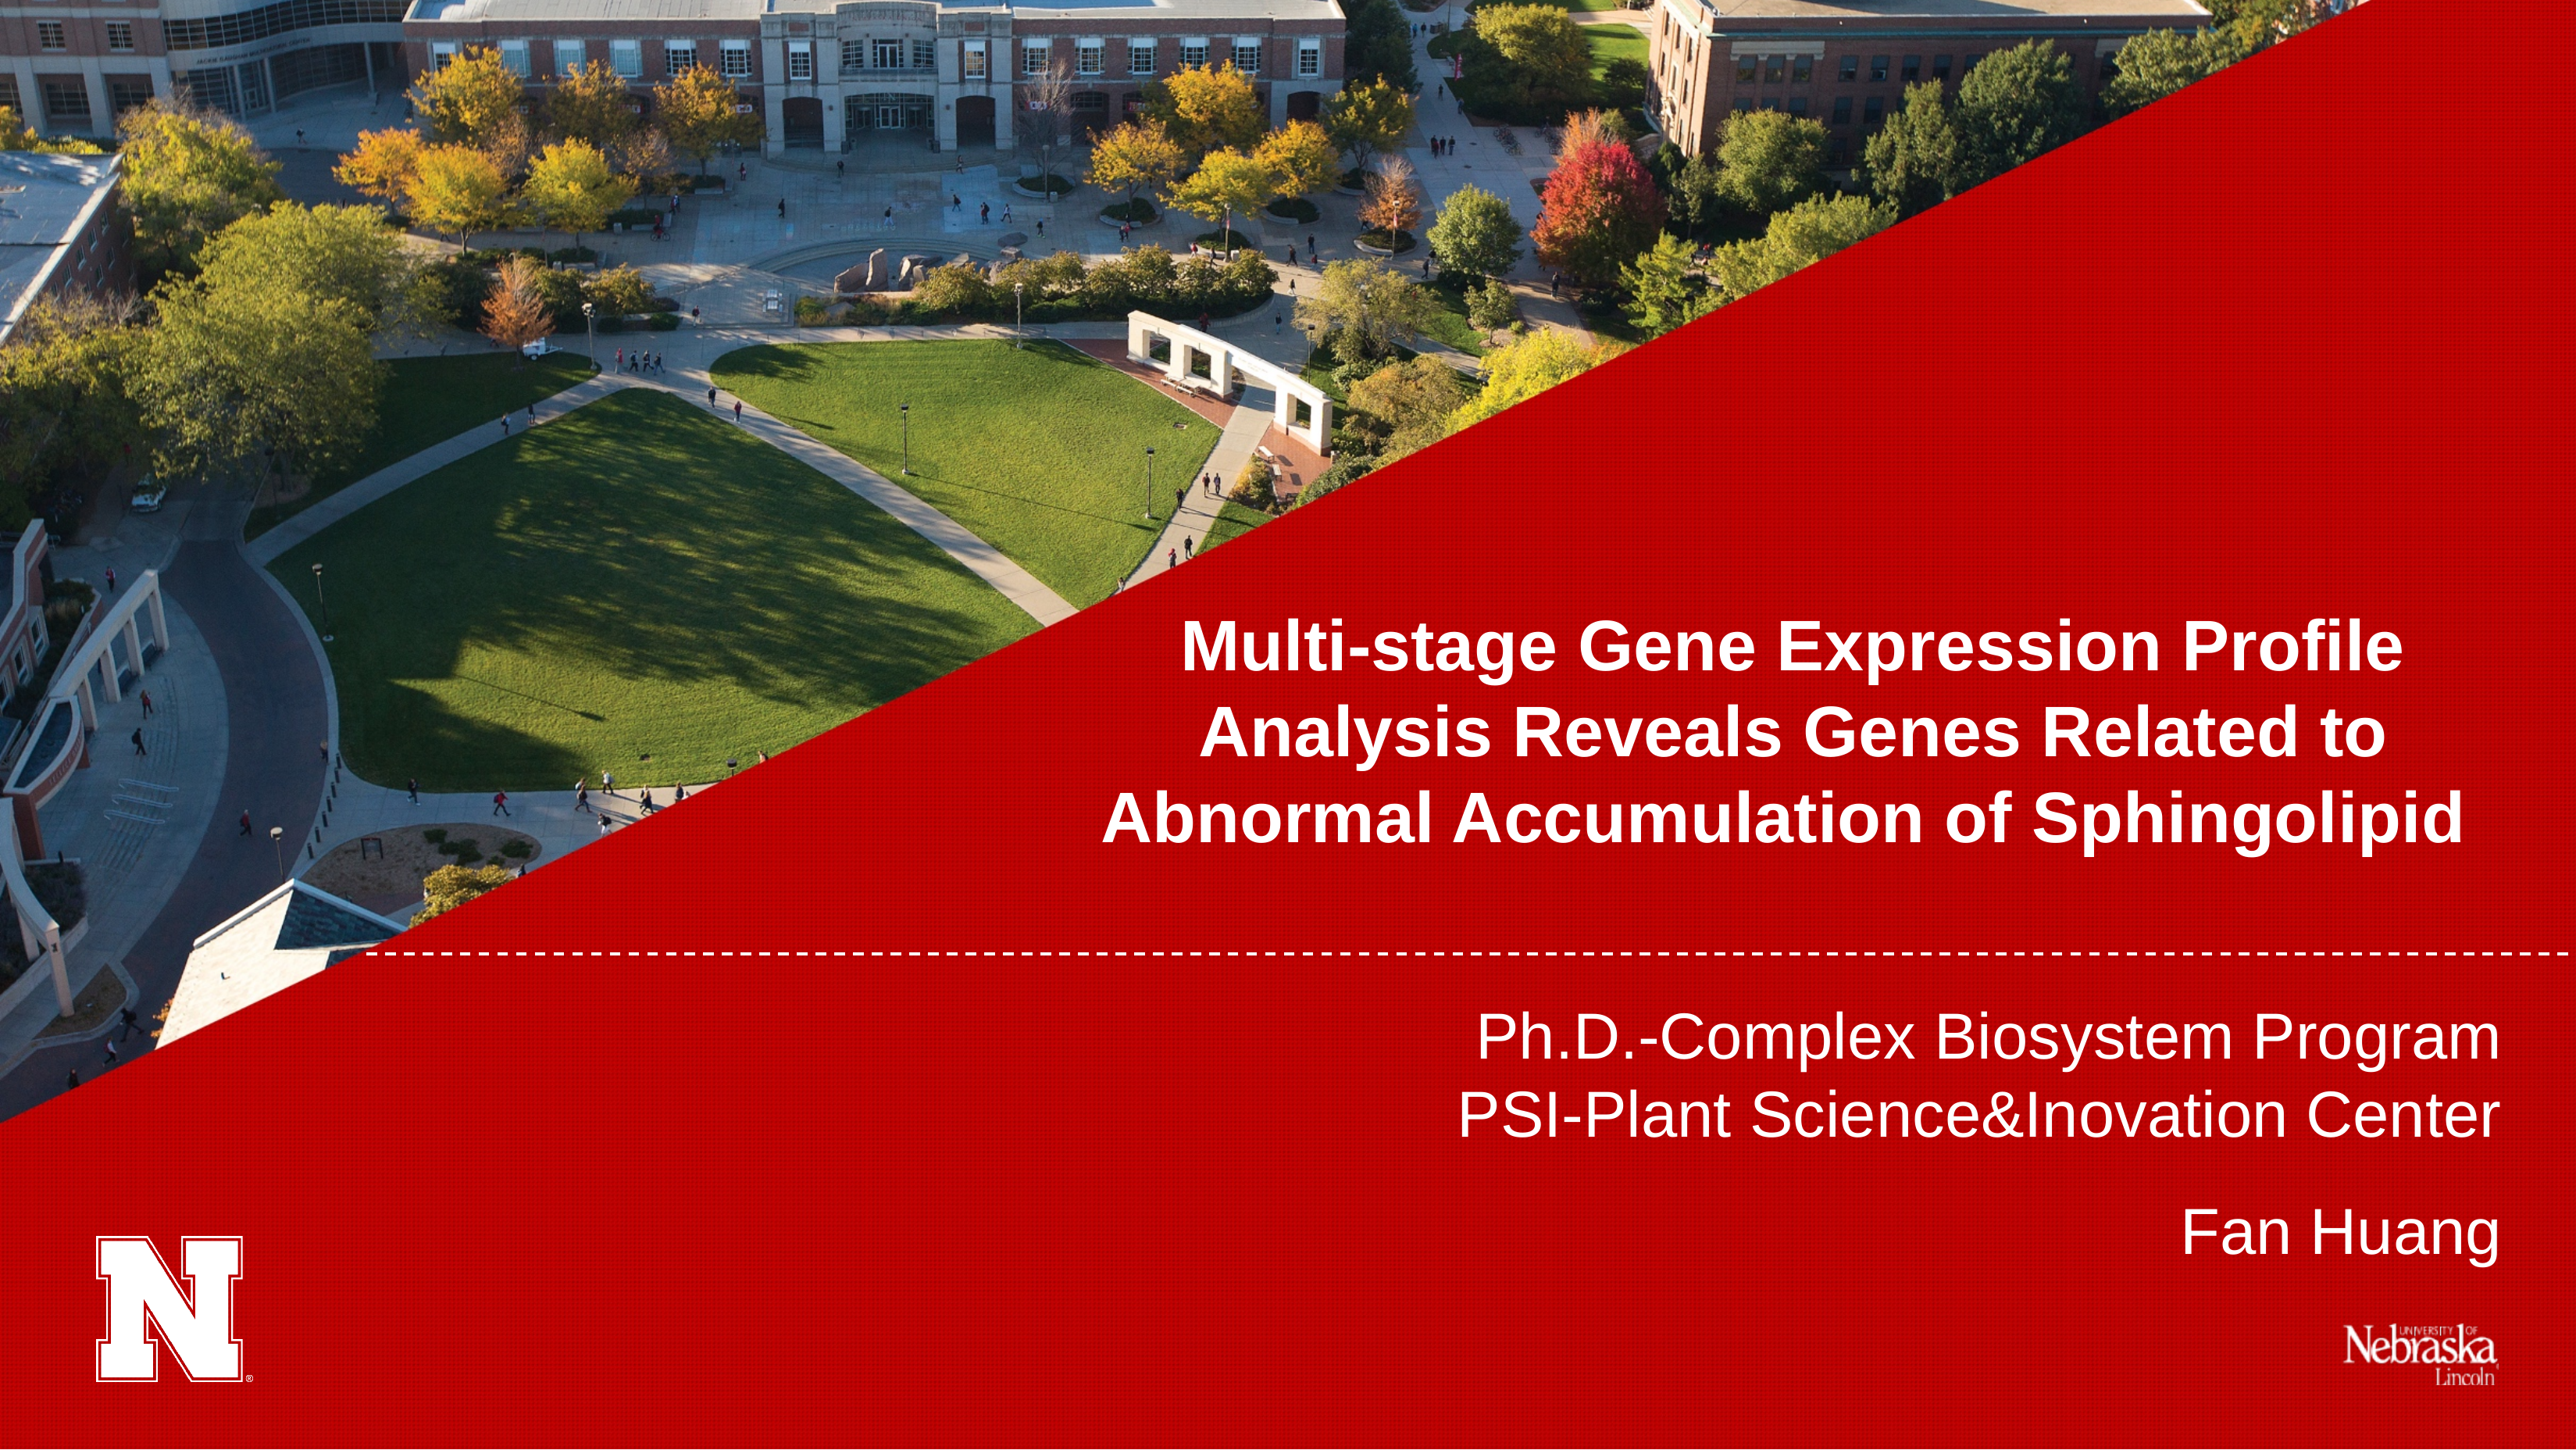

# Multi-stage Gene Expression Profile Analysis Reveals Genes Related to Abnormal Accumulation of Sphingolipid
Ph.D.-Complex Biosystem Program
PSI-Plant Science&Inovation Center
Fan Huang